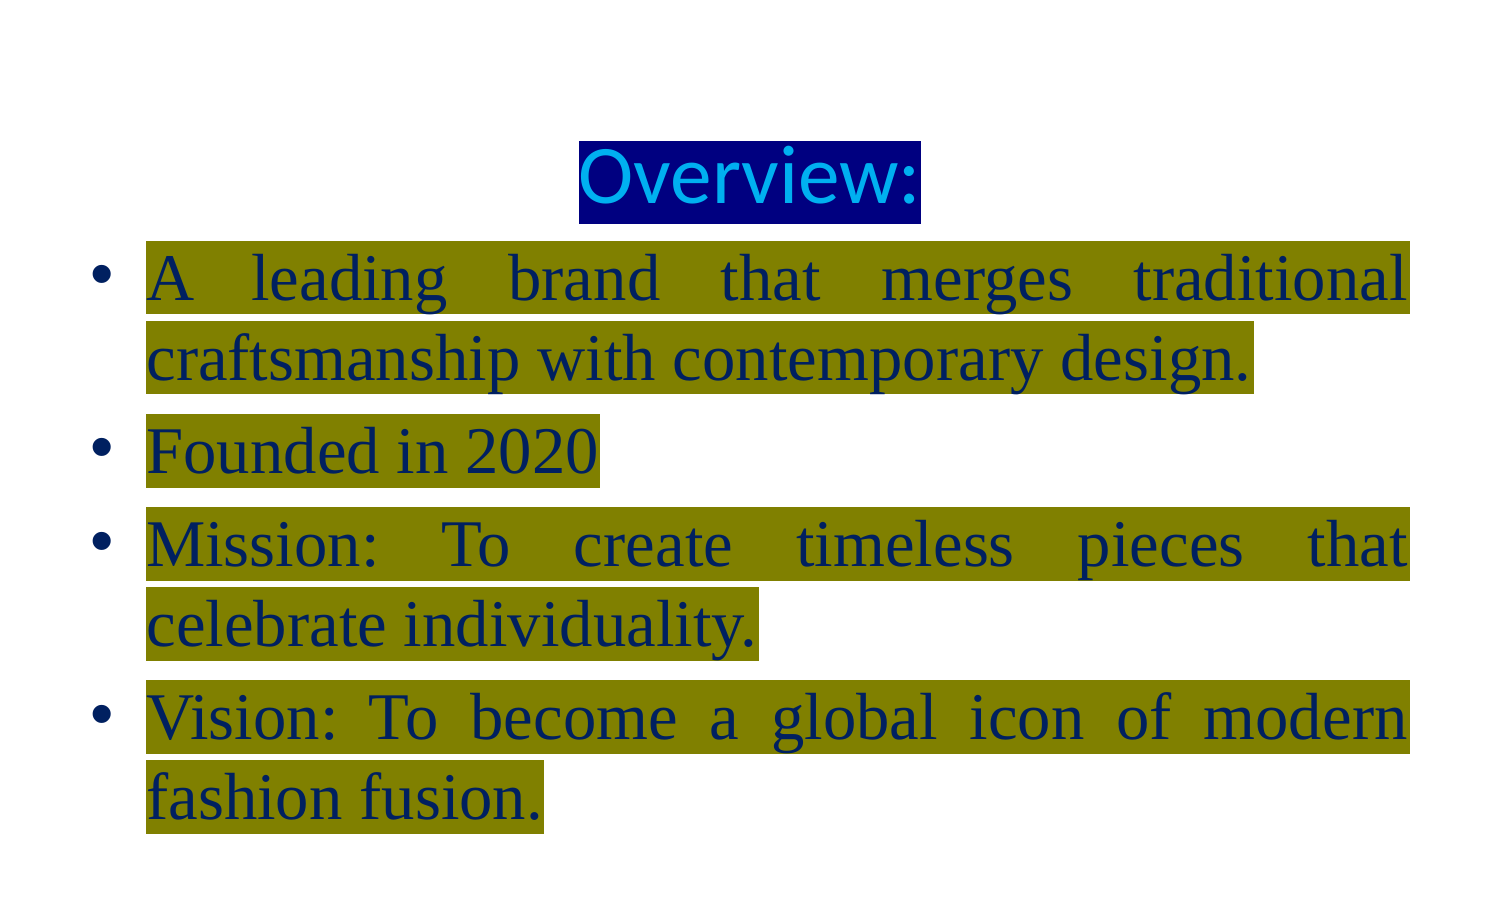

Overview:
A leading brand that merges traditional craftsmanship with contemporary design.
Founded in 2020
Mission: To create timeless pieces that celebrate individuality.
Vision: To become a global icon of modern fashion fusion.